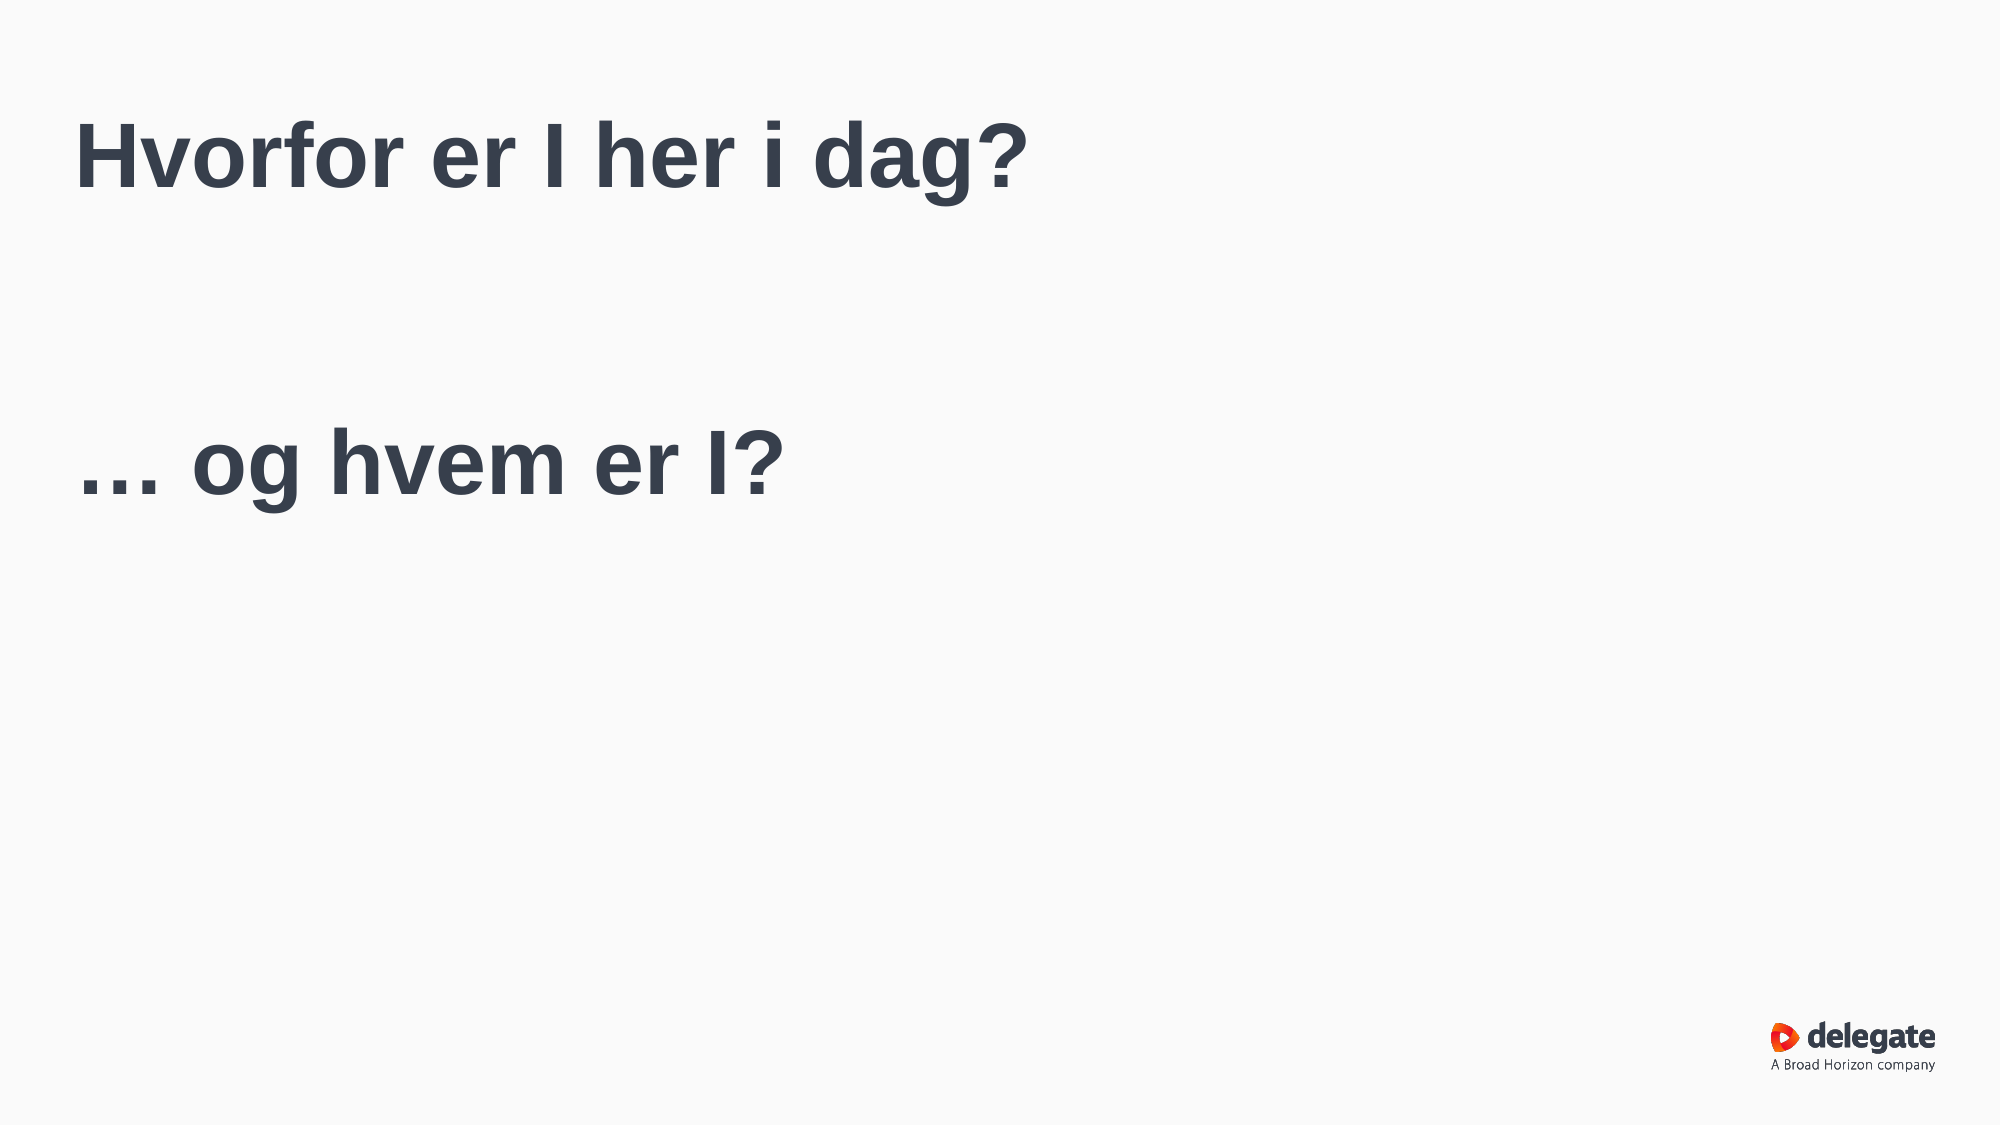

# Hvorfor er I her i dag?
… og hvem er I?